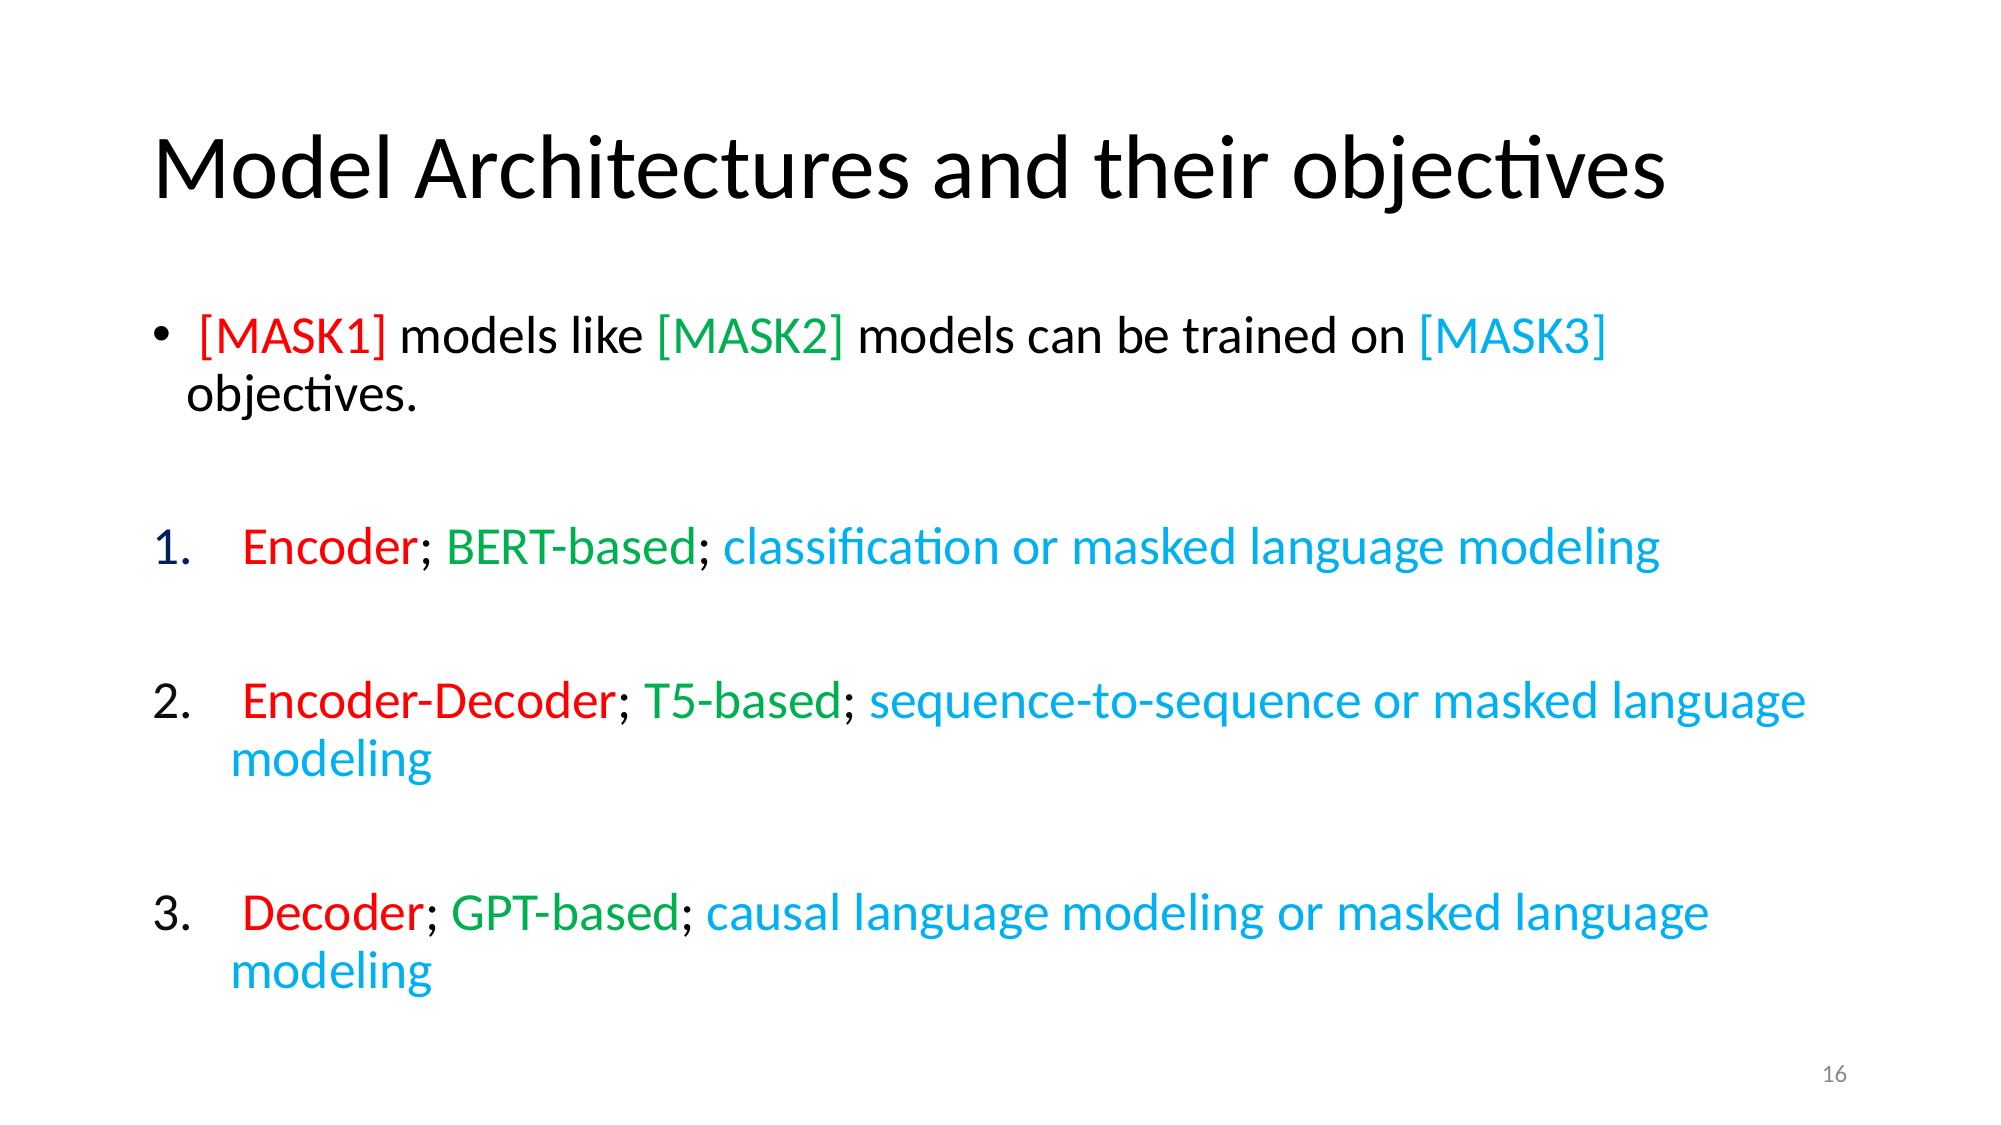

# Model Architectures and their objectives
 [MASK1] models like [MASK2] models can be trained on [MASK3] objectives.

 Encoder; BERT-based; classification or masked language modeling

 Encoder-Decoder; T5-based; sequence-to-sequence or masked language modeling

 Decoder; GPT-based; causal language modeling or masked language modeling
16